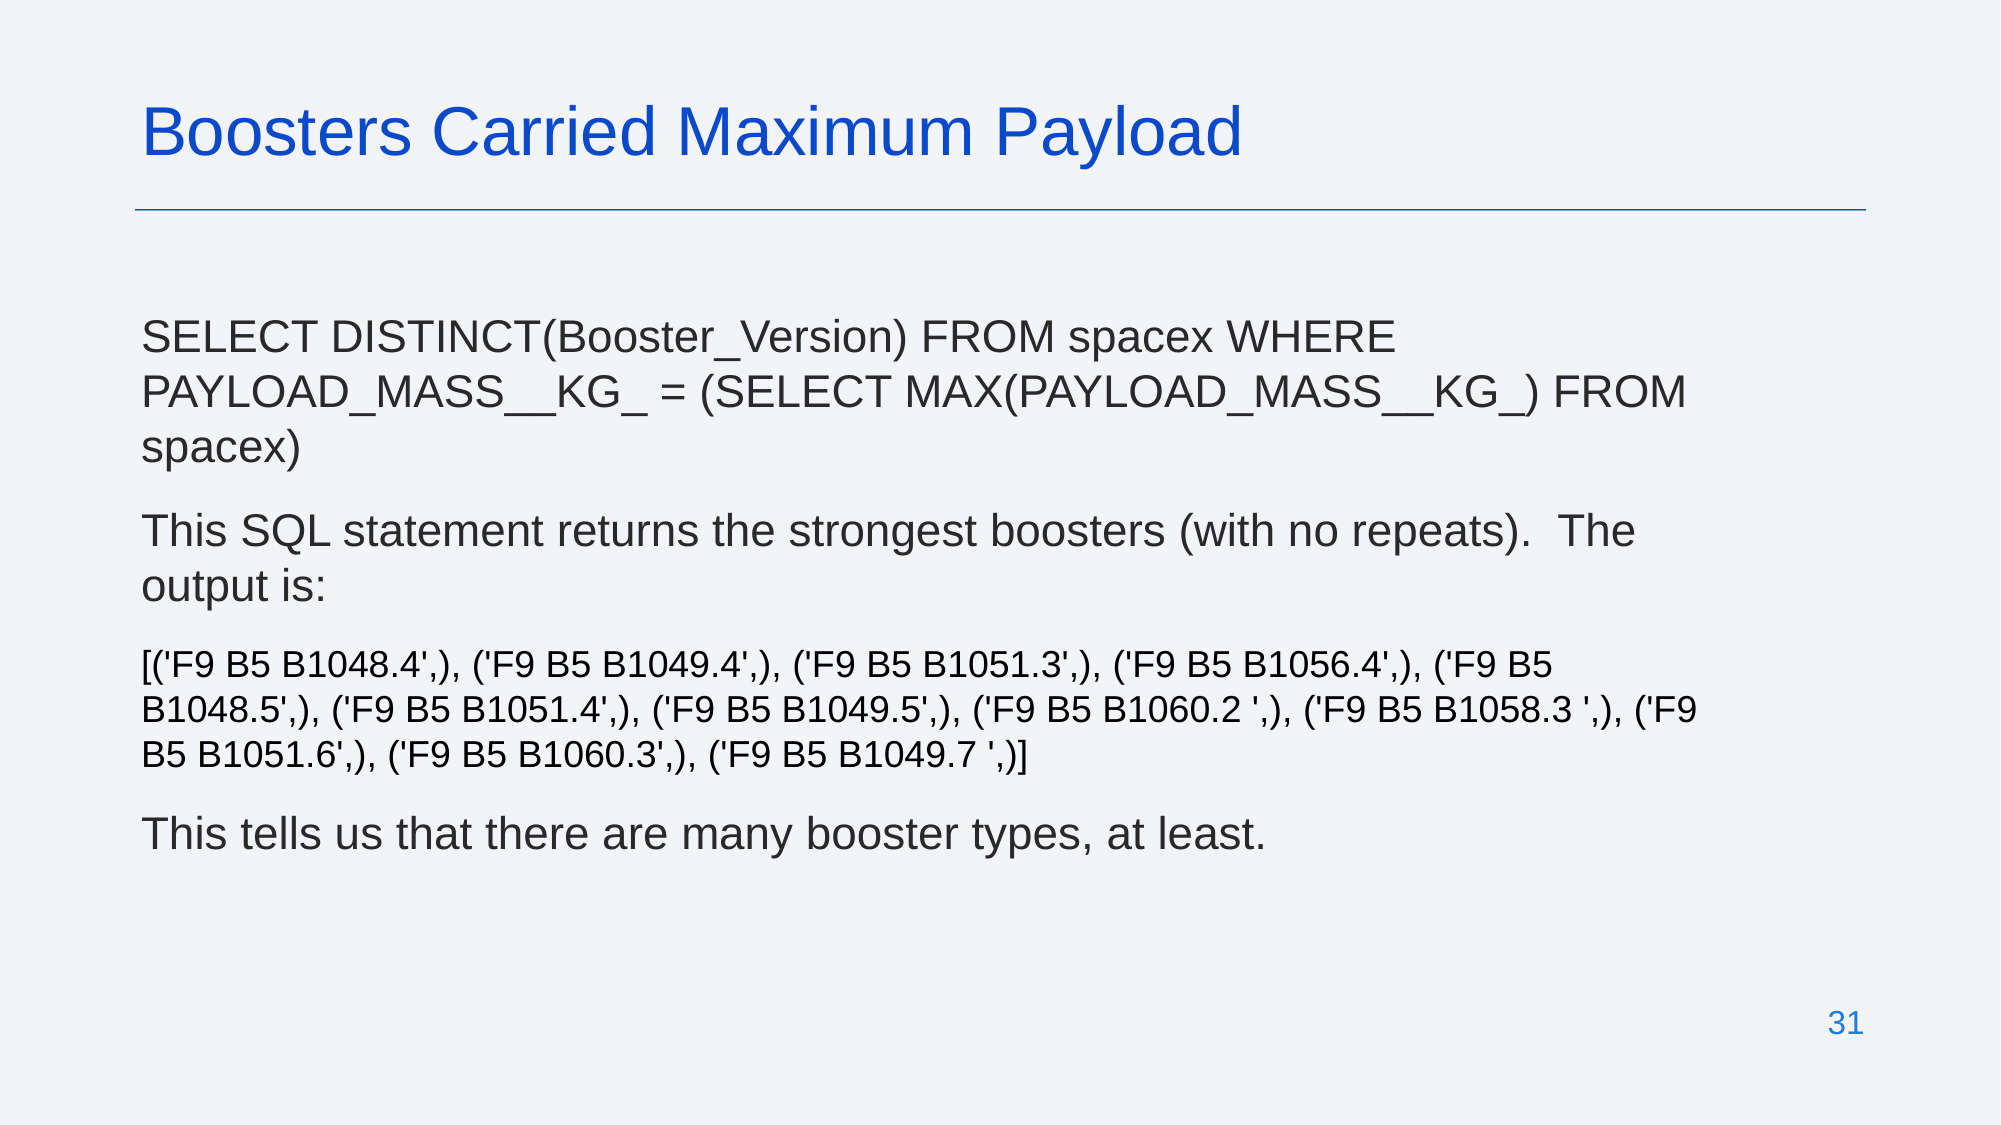

Boosters Carried Maximum Payload
SELECT DISTINCT(Booster_Version) FROM spacex WHERE PAYLOAD_MASS__KG_ = (SELECT MAX(PAYLOAD_MASS__KG_) FROM spacex)
This SQL statement returns the strongest boosters (with no repeats).  The output is:
[('F9 B5 B1048.4',), ('F9 B5 B1049.4',), ('F9 B5 B1051.3',), ('F9 B5 B1056.4',), ('F9 B5 B1048.5',), ('F9 B5 B1051.4',), ('F9 B5 B1049.5',), ('F9 B5 B1060.2 ',), ('F9 B5 B1058.3 ',), ('F9 B5 B1051.6',), ('F9 B5 B1060.3',), ('F9 B5 B1049.7 ',)]
This tells us that there are many booster types, at least.
31